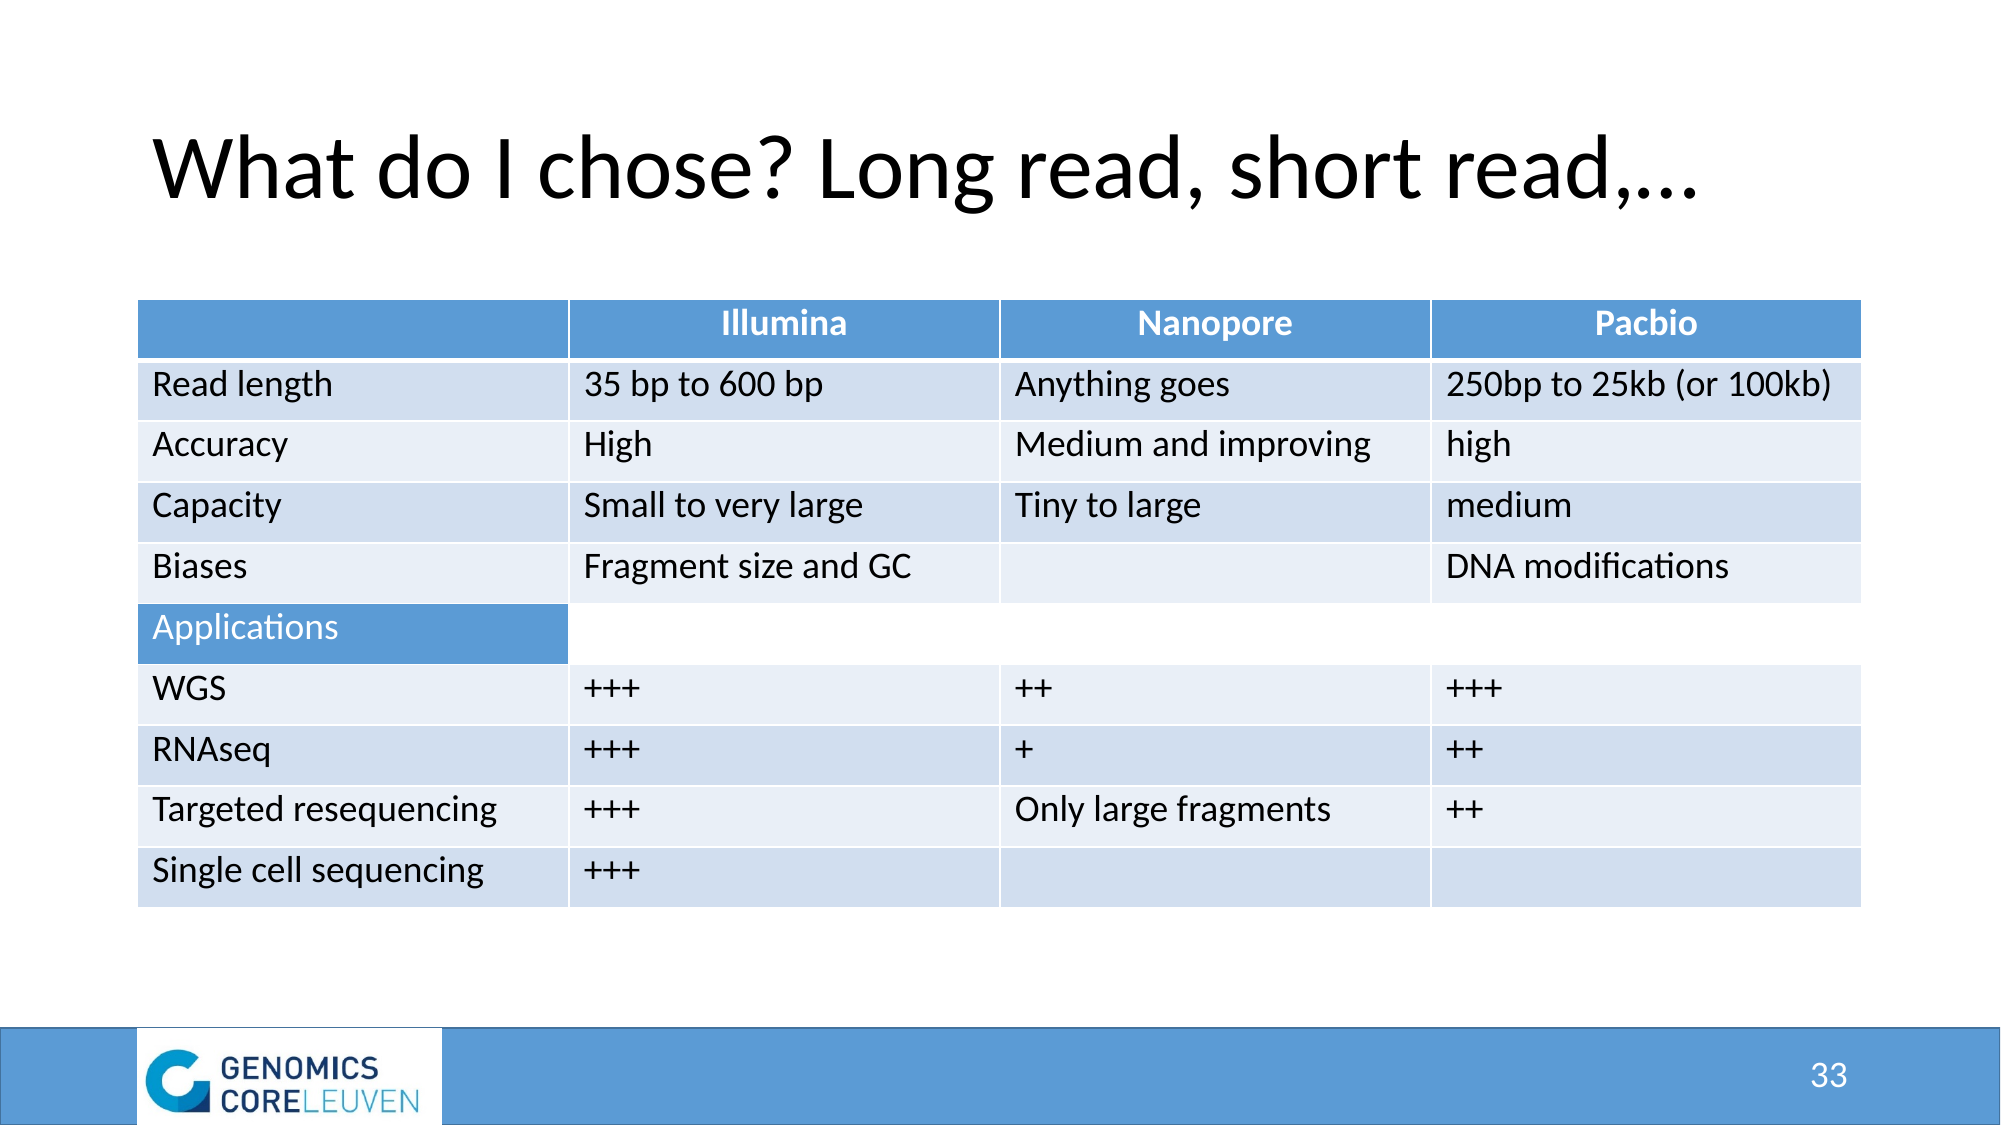

# What do I chose? Long read, short read,…
|  | Illumina | Nanopore | Pacbio |
| --- | --- | --- | --- |
| Read length | 35 bp to 600 bp | Anything goes | 250bp to 25kb (or 100kb) |
| Accuracy | High | Medium and improving | high |
| Capacity | Small to very large | Tiny to large | medium |
| Biases | Fragment size and GC |  | DNA modifications |
| Applications |  |  |  |
| WGS | +++ | ++ | +++ |
| RNAseq | +++ | + | ++ |
| Targeted resequencing | +++ | Only large fragments | ++ |
| Single cell sequencing | +++ |  |  |
33